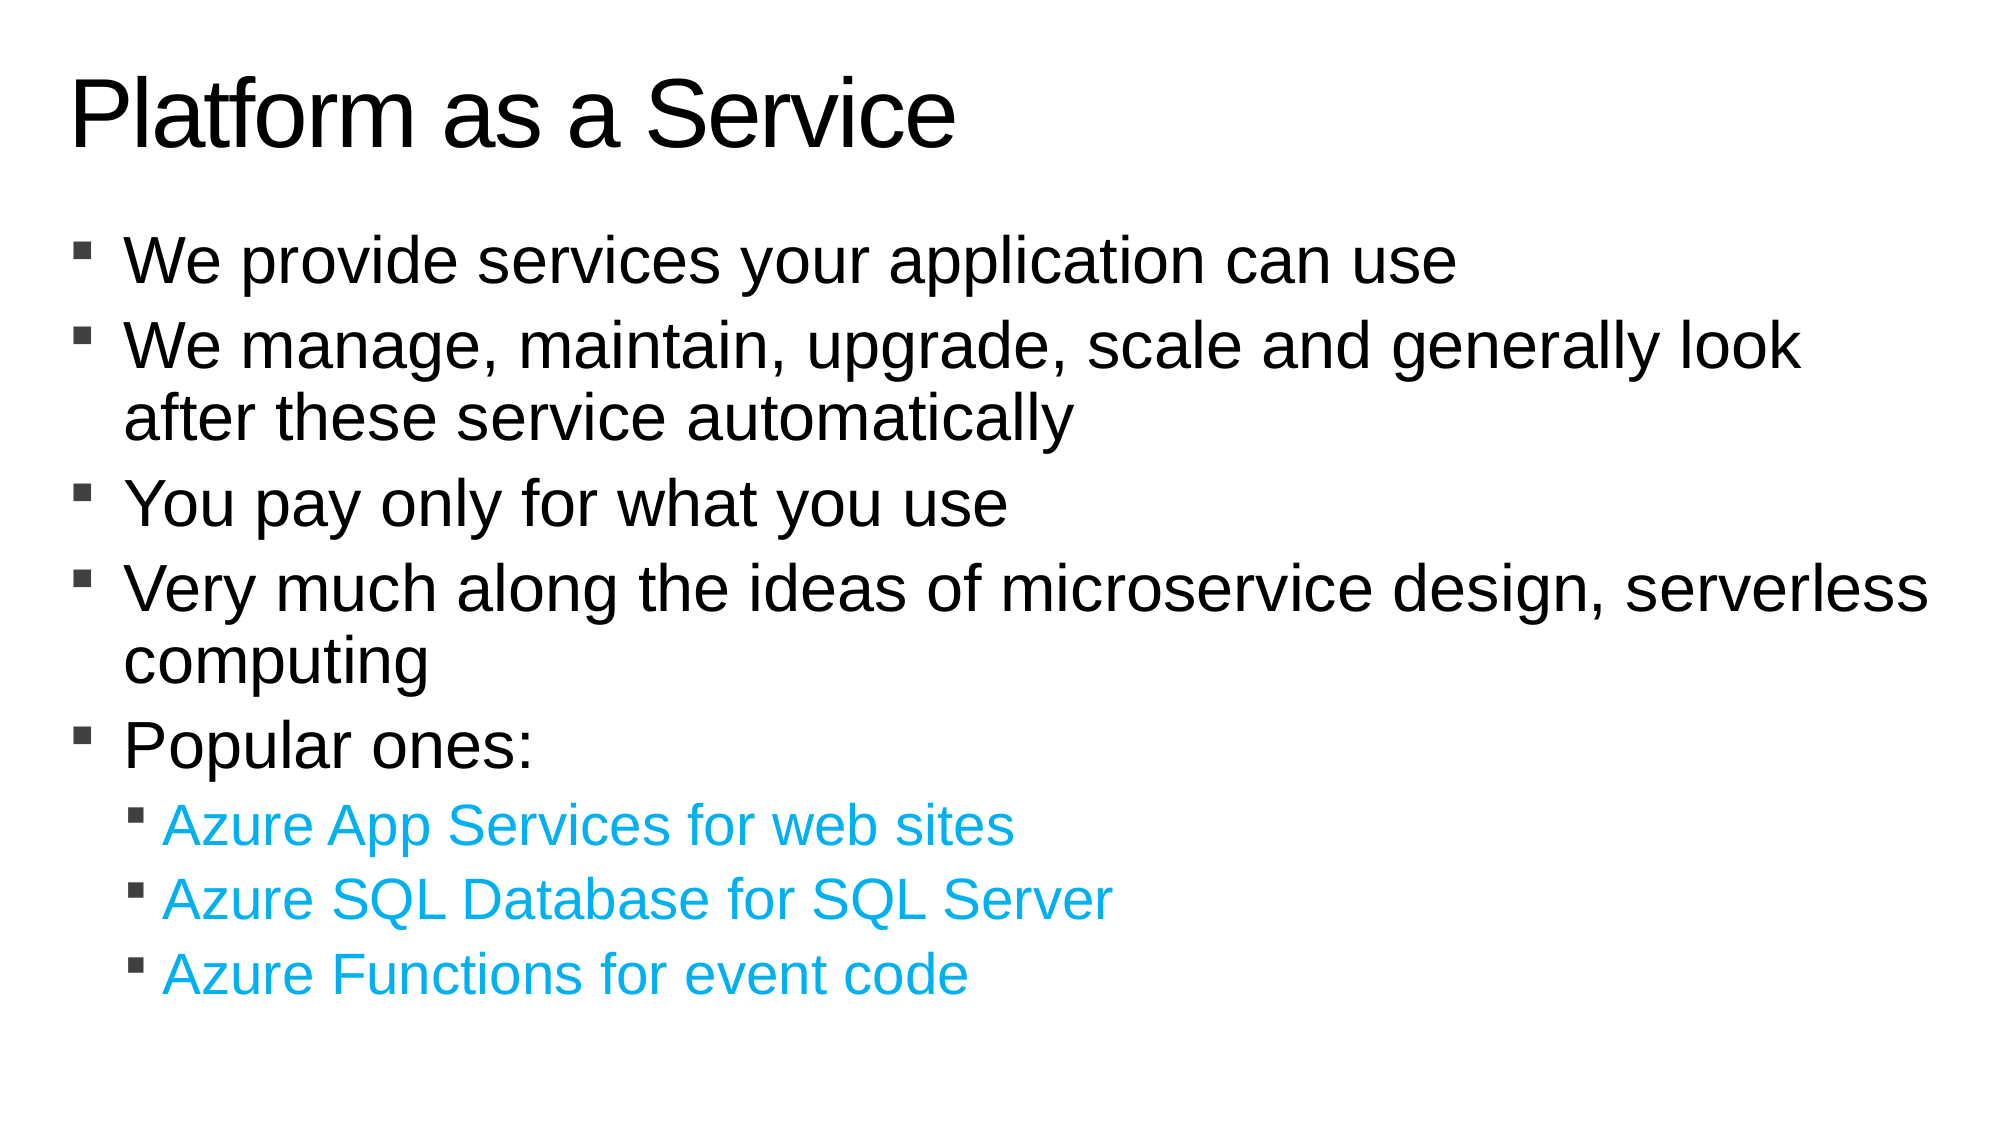

# Platform as a Service
We provide services your application can use
We manage, maintain, upgrade, scale and generally look after these service automatically
You pay only for what you use
Very much along the ideas of microservice design, serverless computing
Popular ones:
Azure App Services for web sites
Azure SQL Database for SQL Server
Azure Functions for event code